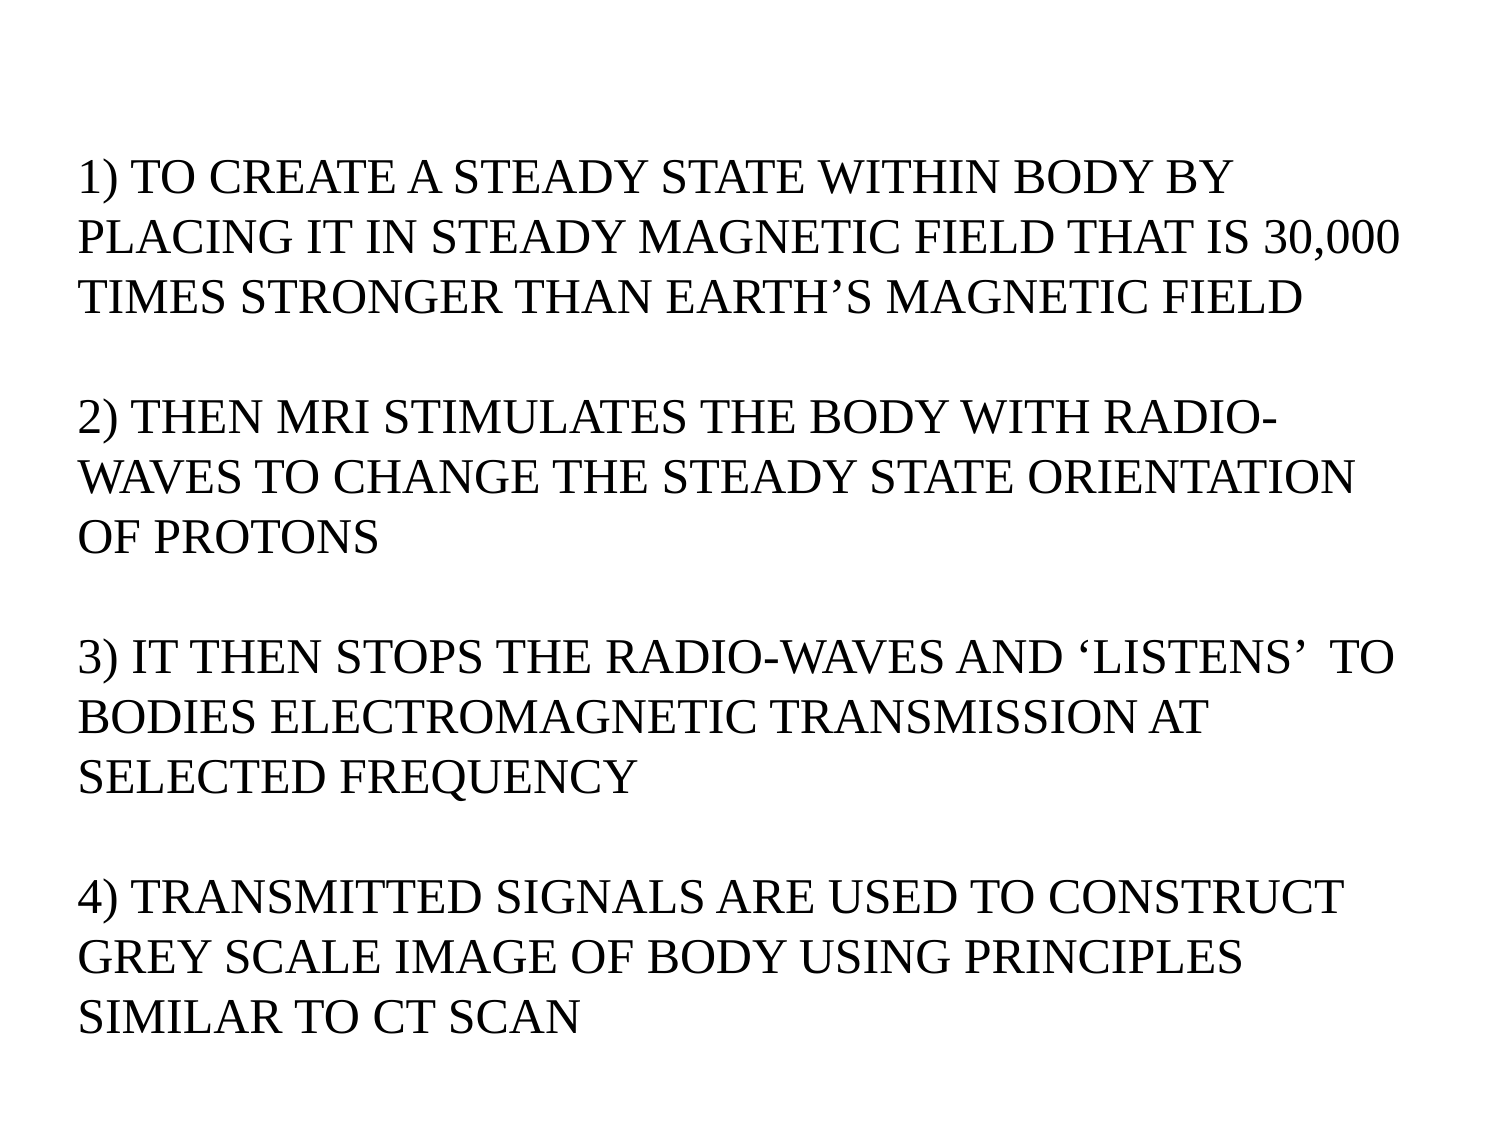

1) TO CREATE A STEADY STATE WITHIN BODY BY PLACING IT IN STEADY MAGNETIC FIELD THAT IS 30,000 TIMES STRONGER THAN EARTH’S MAGNETIC FIELD

2) THEN MRI STIMULATES THE BODY WITH RADIO-WAVES TO CHANGE THE STEADY STATE ORIENTATION OF PROTONS

3) IT THEN STOPS THE RADIO-WAVES AND ‘LISTENS’  TO BODIES ELECTROMAGNETIC TRANSMISSION AT SELECTED FREQUENCY

4) TRANSMITTED SIGNALS ARE USED TO CONSTRUCT GREY SCALE IMAGE OF BODY USING PRINCIPLES SIMILAR TO CT SCAN